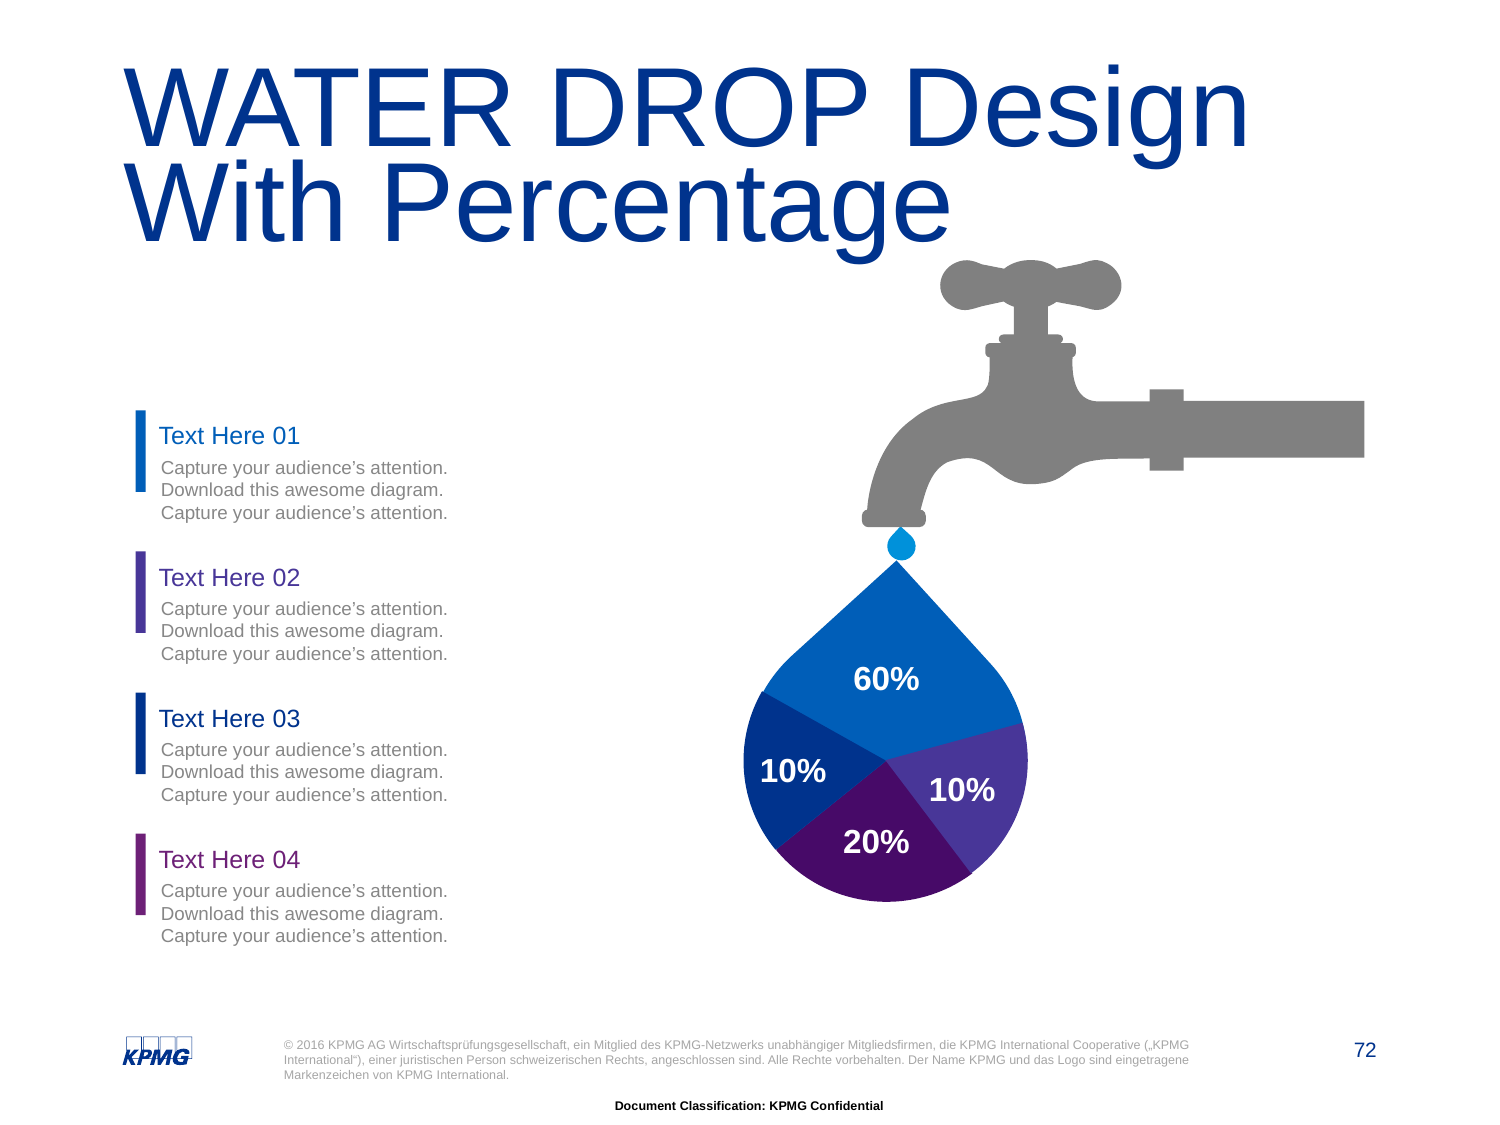

# WATER DROP Design With Percentage

60%
10%
10%
20%

Text Here 01
Capture your audience’s attention. Download this awesome diagram. Capture your audience’s attention.

Text Here 02
Capture your audience’s attention. Download this awesome diagram. Capture your audience’s attention.

Text Here 03
Capture your audience’s attention. Download this awesome diagram. Capture your audience’s attention.

Text Here 04
Capture your audience’s attention. Download this awesome diagram. Capture your audience’s attention.